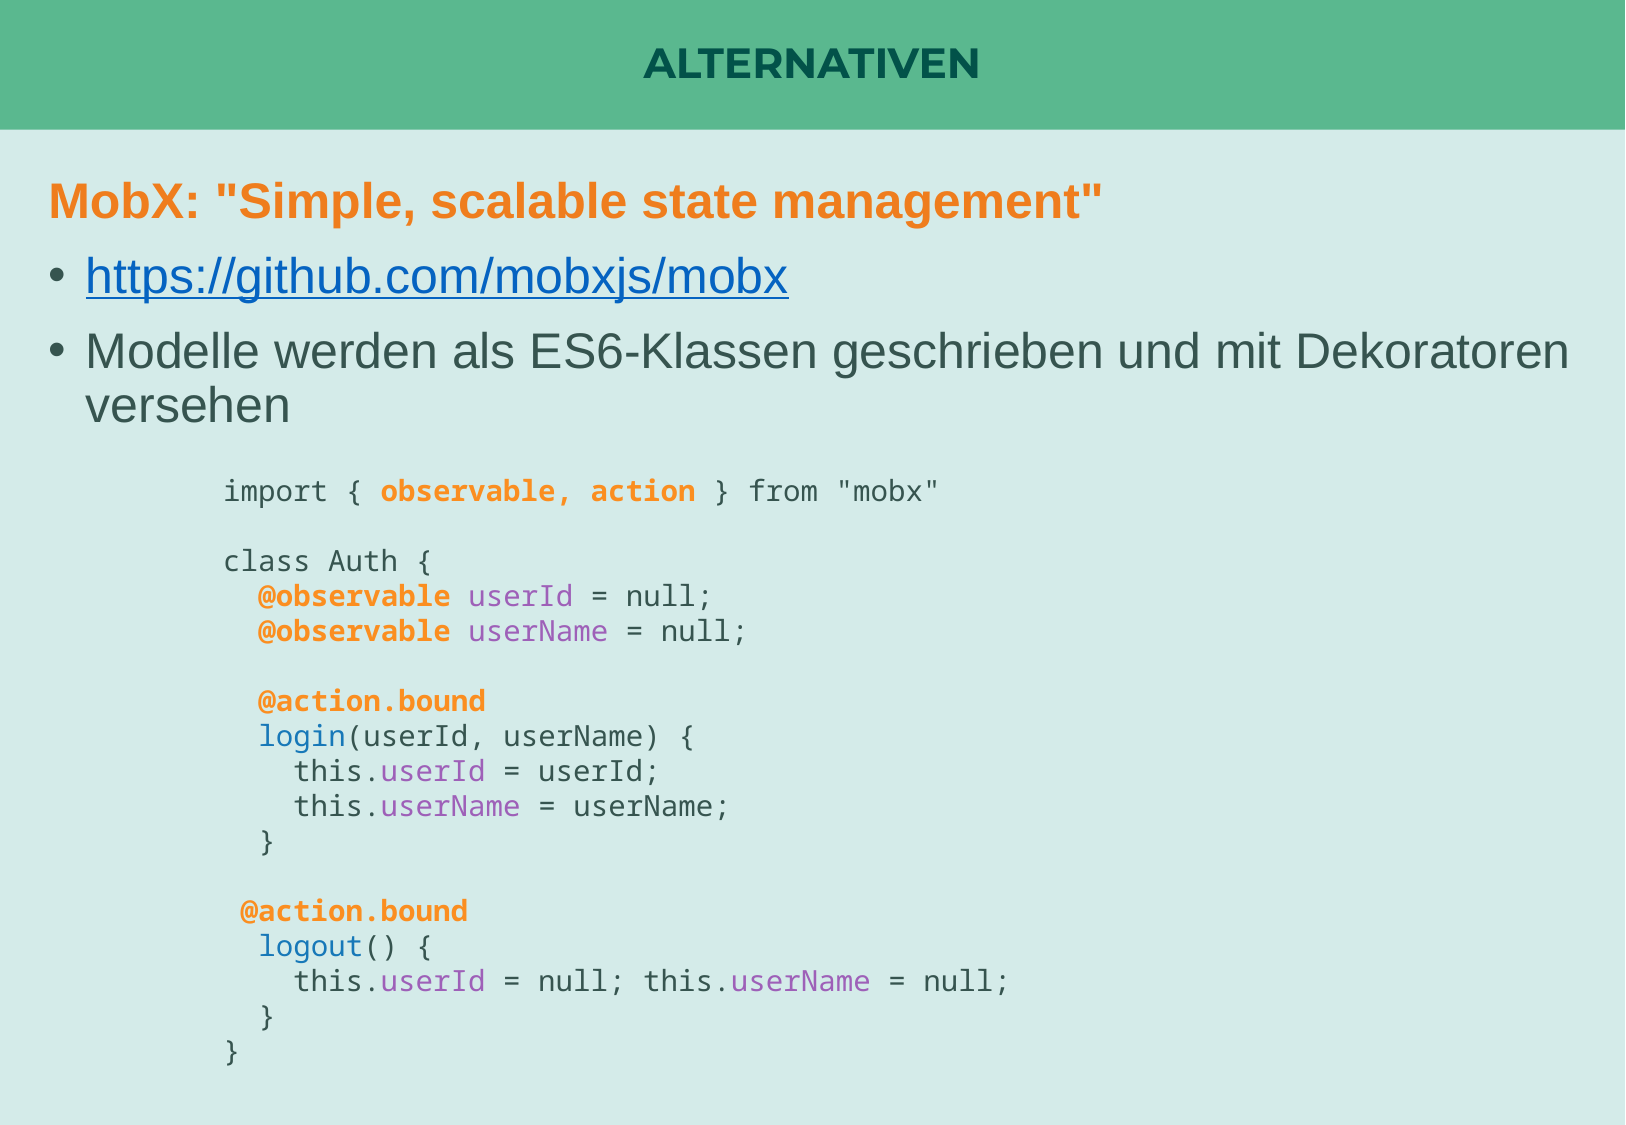

# Alternativen
MobX: "Simple, scalable state management"
https://github.com/mobxjs/mobx
Modelle werden als ES6-Klassen geschrieben und mit Dekoratoren versehen

import { observable, action } from "mobx"

class Auth {
  @observable userId = null;
  @observable userName = null;

  @action.bound
  login(userId, userName) {
    this.userId = userId;
    this.userName = userName;
  }

 @action.bound
  logout() {
    this.userId = null; this.userName = null;
  }
}
Beispiel: ChatPage oder Tabs

Beispiel: UserStatsPage für fetch ?